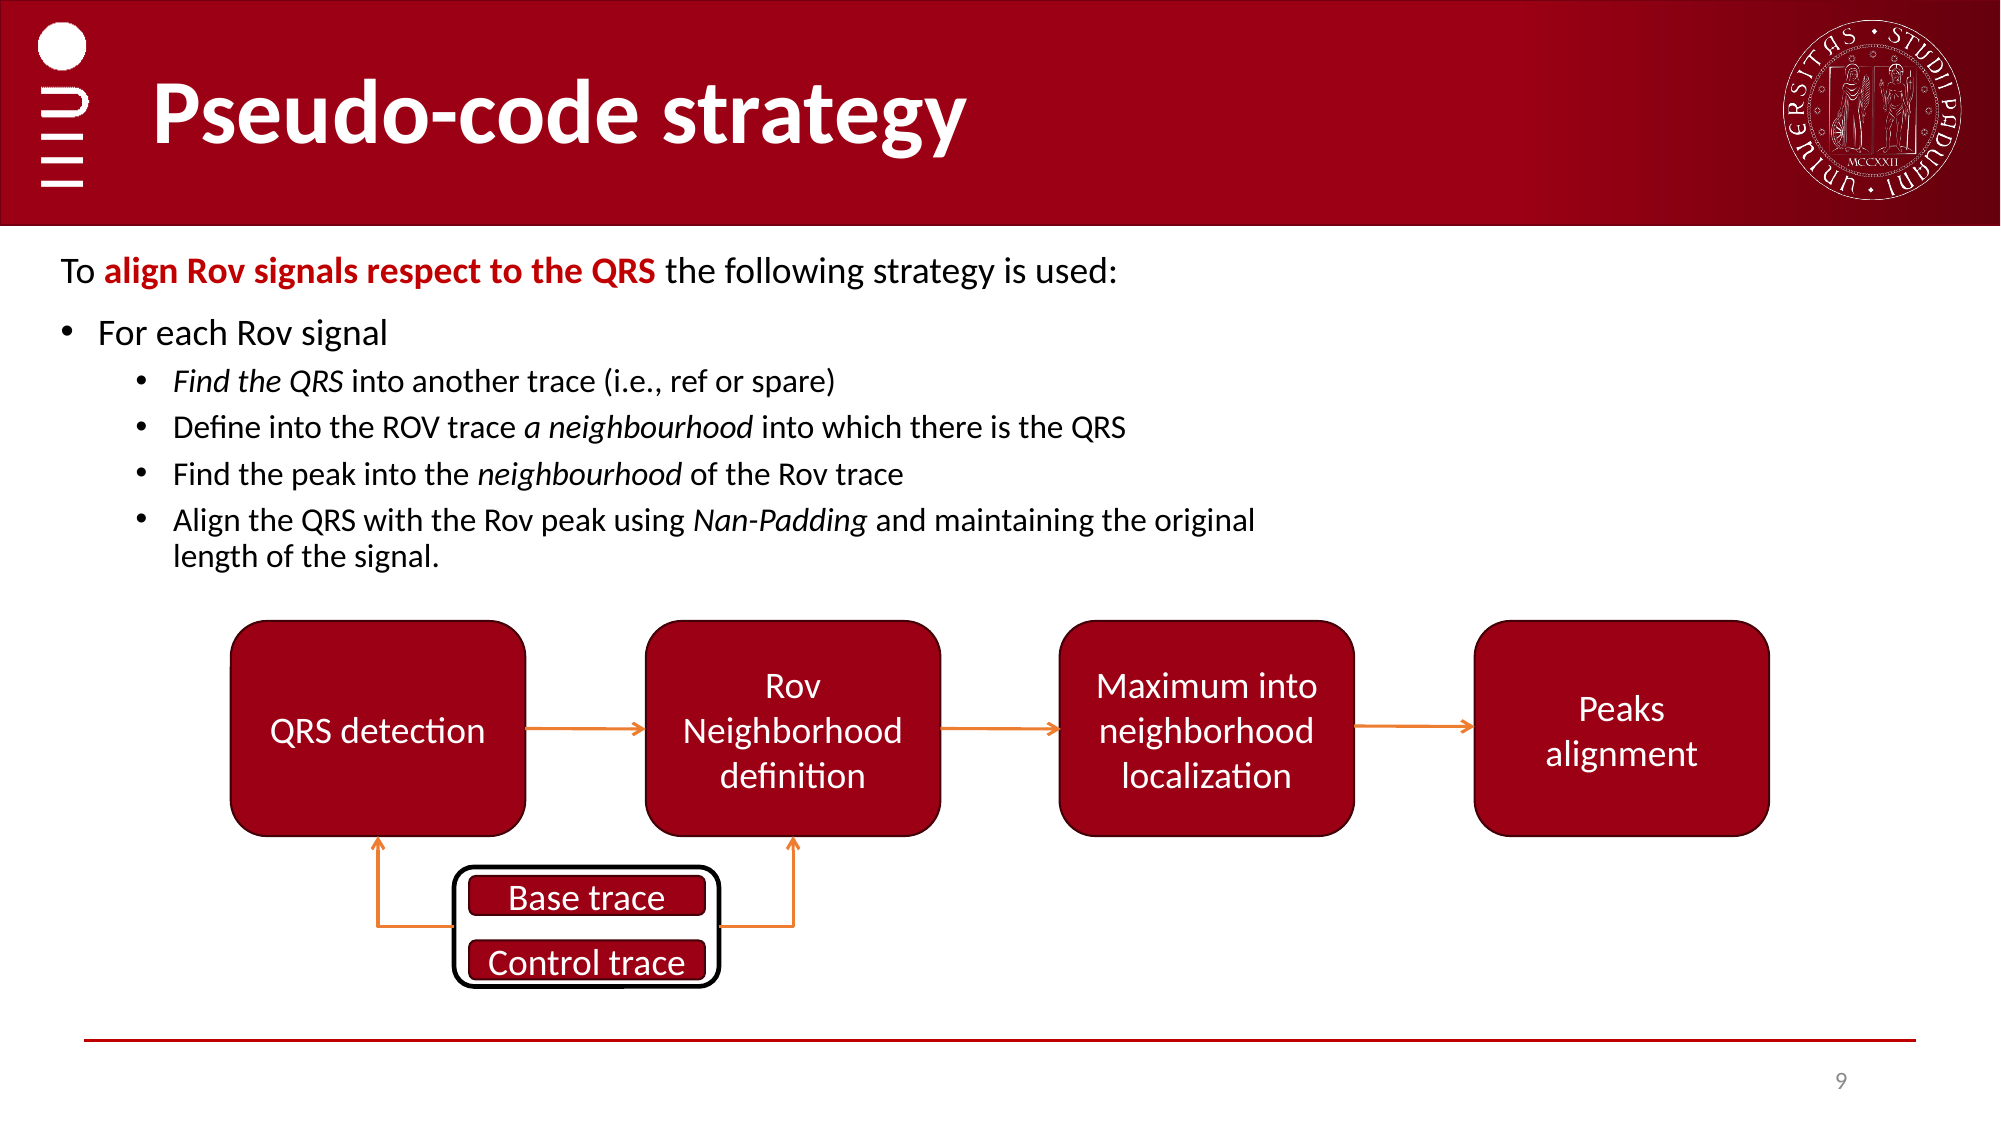

# Pseudo-code strategy
To align Rov signals respect to the QRS the following strategy is used:
For each Rov signal
Find the QRS into another trace (i.e., ref or spare)
Define into the ROV trace a neighbourhood into which there is the QRS
Find the peak into the neighbourhood of the Rov trace
Align the QRS with the Rov peak using Nan-Padding and maintaining the original length of the signal.

QRS detection
Rov Neighborhood definition
Maximum into neighborhood localization
Peaks alignment

Base trace
Control trace
9